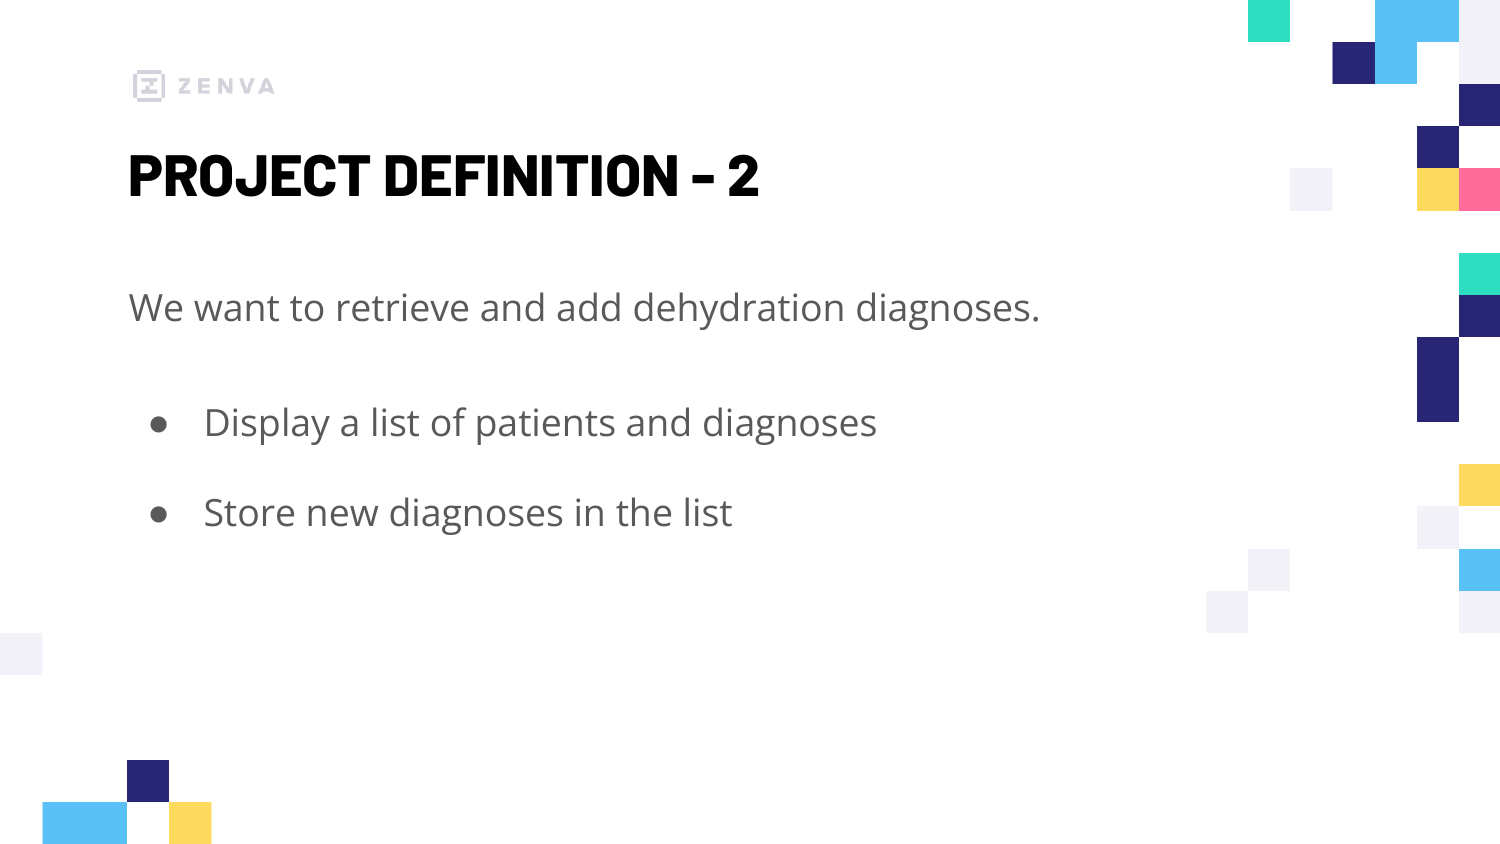

# PROJECT DEFINITION - 2
We want to retrieve and add dehydration diagnoses.
Display a list of patients and diagnoses
Store new diagnoses in the list